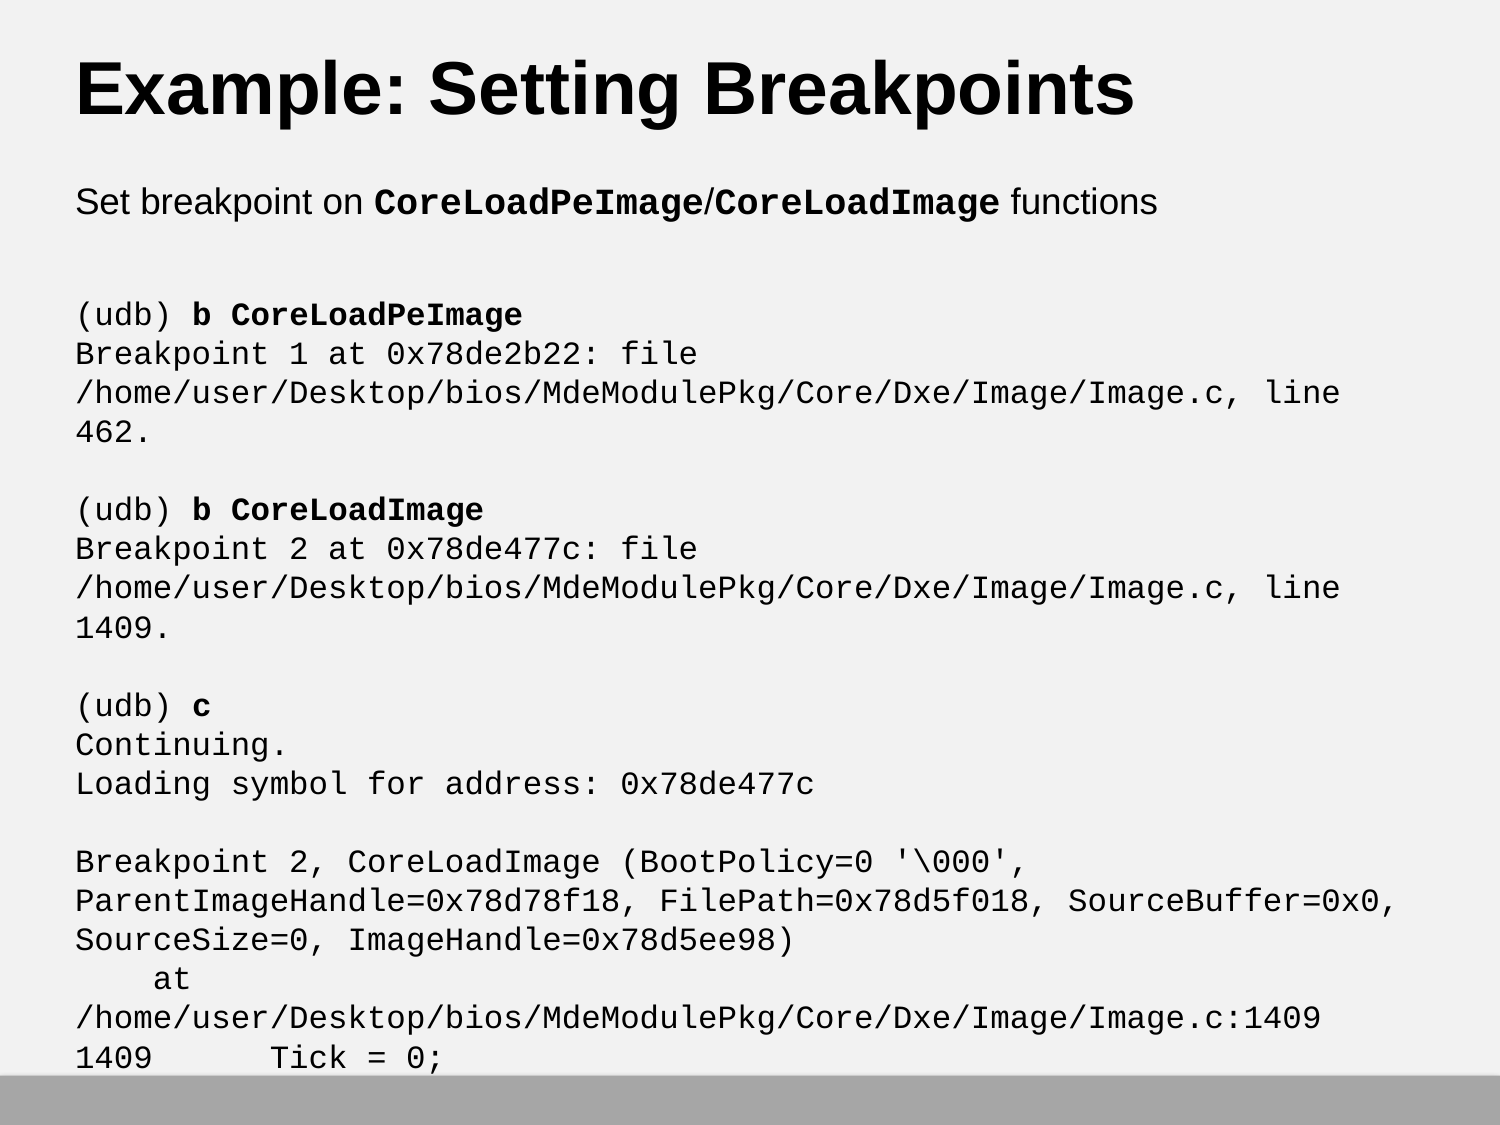

# Example: Setting Breakpoints
Set breakpoint on CoreLoadPeImage/CoreLoadImage functions

(udb) b CoreLoadPeImage
Breakpoint 1 at 0x78de2b22: file /home/user/Desktop/bios/MdeModulePkg/Core/Dxe/Image/Image.c, line 462.

(udb) b CoreLoadImage
Breakpoint 2 at 0x78de477c: file /home/user/Desktop/bios/MdeModulePkg/Core/Dxe/Image/Image.c, line 1409.

(udb) c
Continuing.
Loading symbol for address: 0x78de477c

Breakpoint 2, CoreLoadImage (BootPolicy=0 '\000', ParentImageHandle=0x78d78f18, FilePath=0x78d5f018, SourceBuffer=0x0, SourceSize=0, ImageHandle=0x78d5ee98)
    at /home/user/Desktop/bios/MdeModulePkg/Core/Dxe/Image/Image.c:1409
1409      Tick = 0;